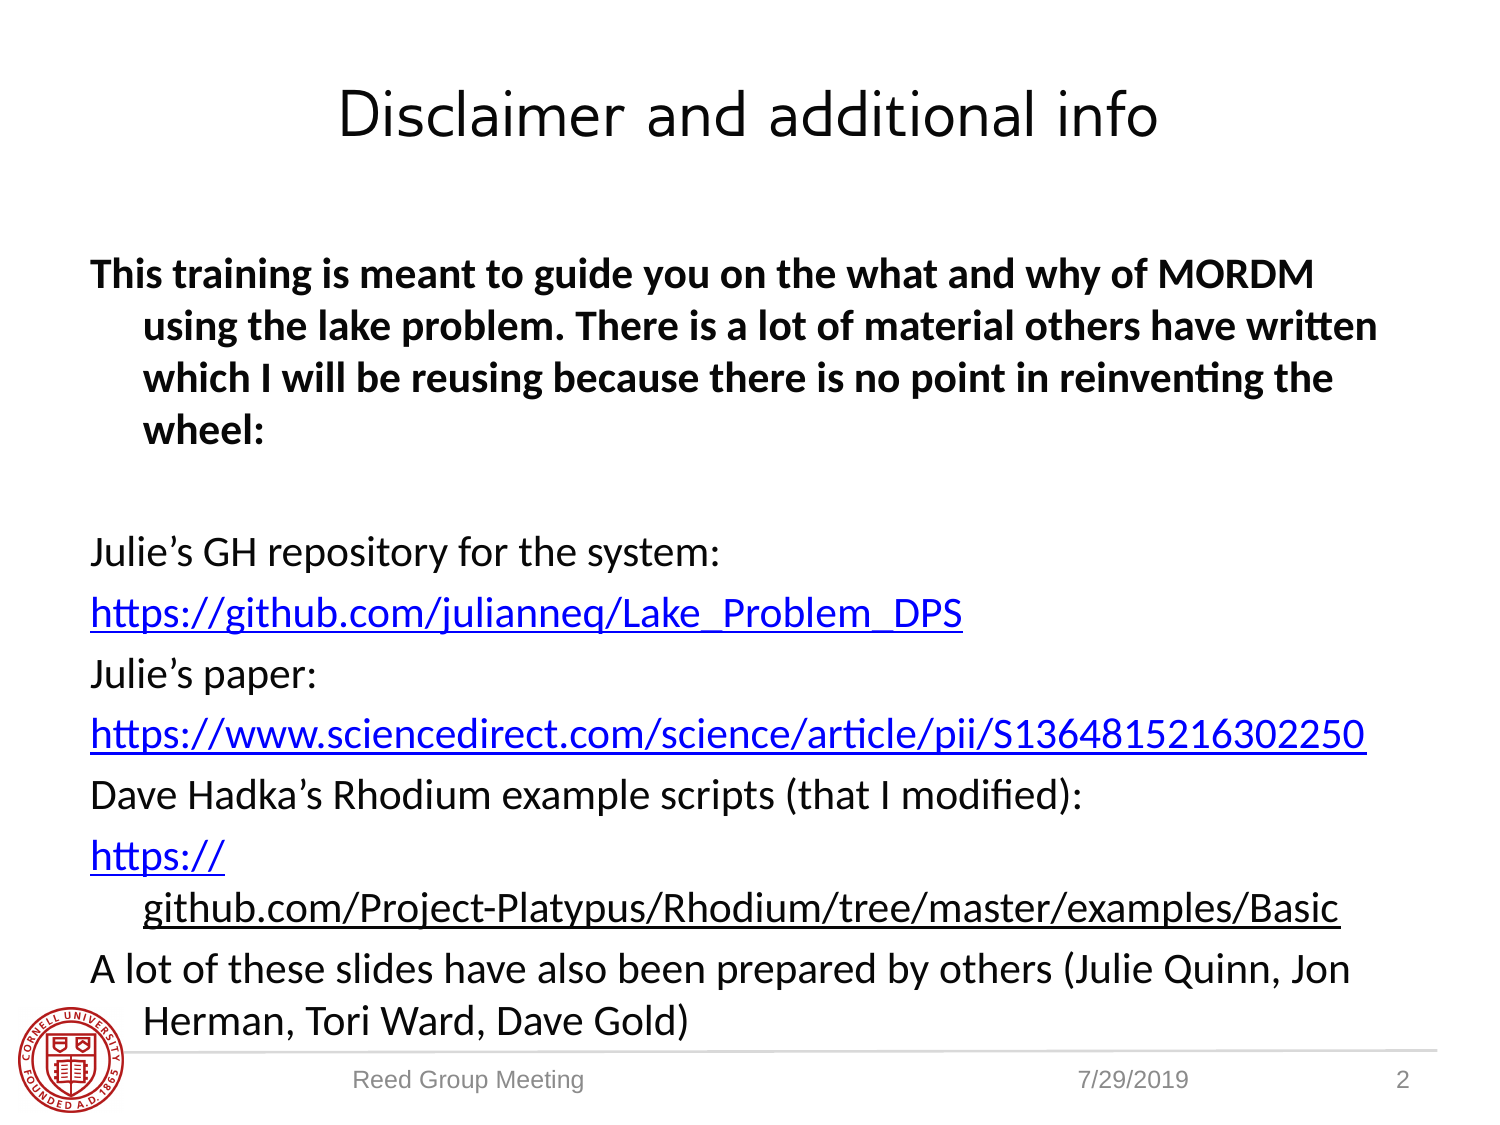

# Disclaimer and additional info
This training is meant to guide you on the what and why of MORDM using the lake problem. There is a lot of material others have written which I will be reusing because there is no point in reinventing the wheel:

Julie’s GH repository for the system:
https://github.com/julianneq/Lake_Problem_DPS
Julie’s paper:
https://www.sciencedirect.com/science/article/pii/S1364815216302250
Dave Hadka’s Rhodium example scripts (that I modified):
https://github.com/Project-Platypus/Rhodium/tree/master/examples/Basic
A lot of these slides have also been prepared by others (Julie Quinn, Jon Herman, Tori Ward, Dave Gold)

Reed Group Meeting
7/29/2019
2